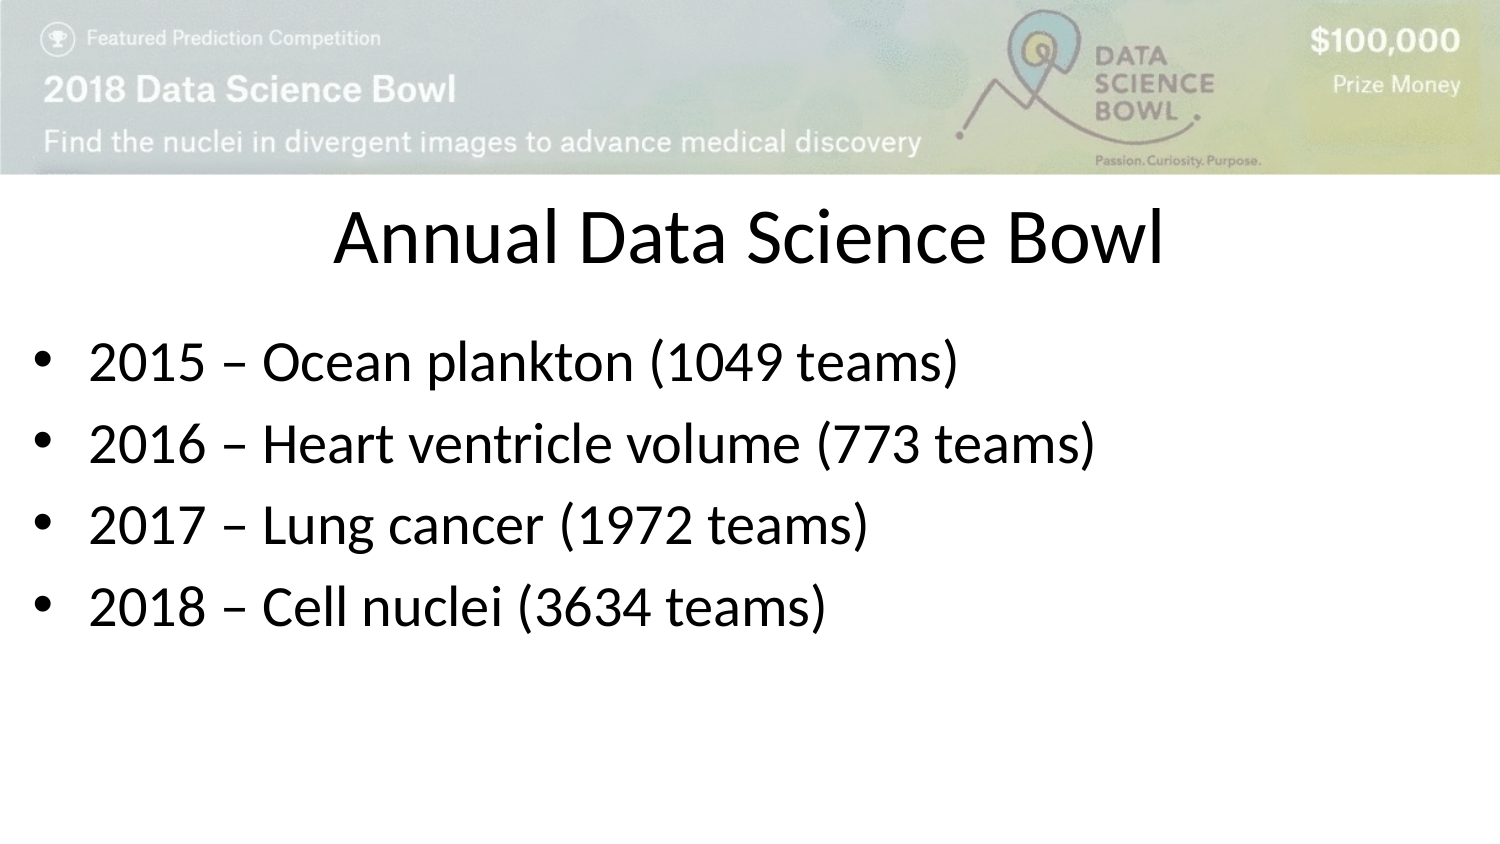

# Annual Data Science Bowl
2015 – Ocean plankton (1049 teams)
2016 – Heart ventricle volume (773 teams)
2017 – Lung cancer (1972 teams)
2018 – Cell nuclei (3634 teams)